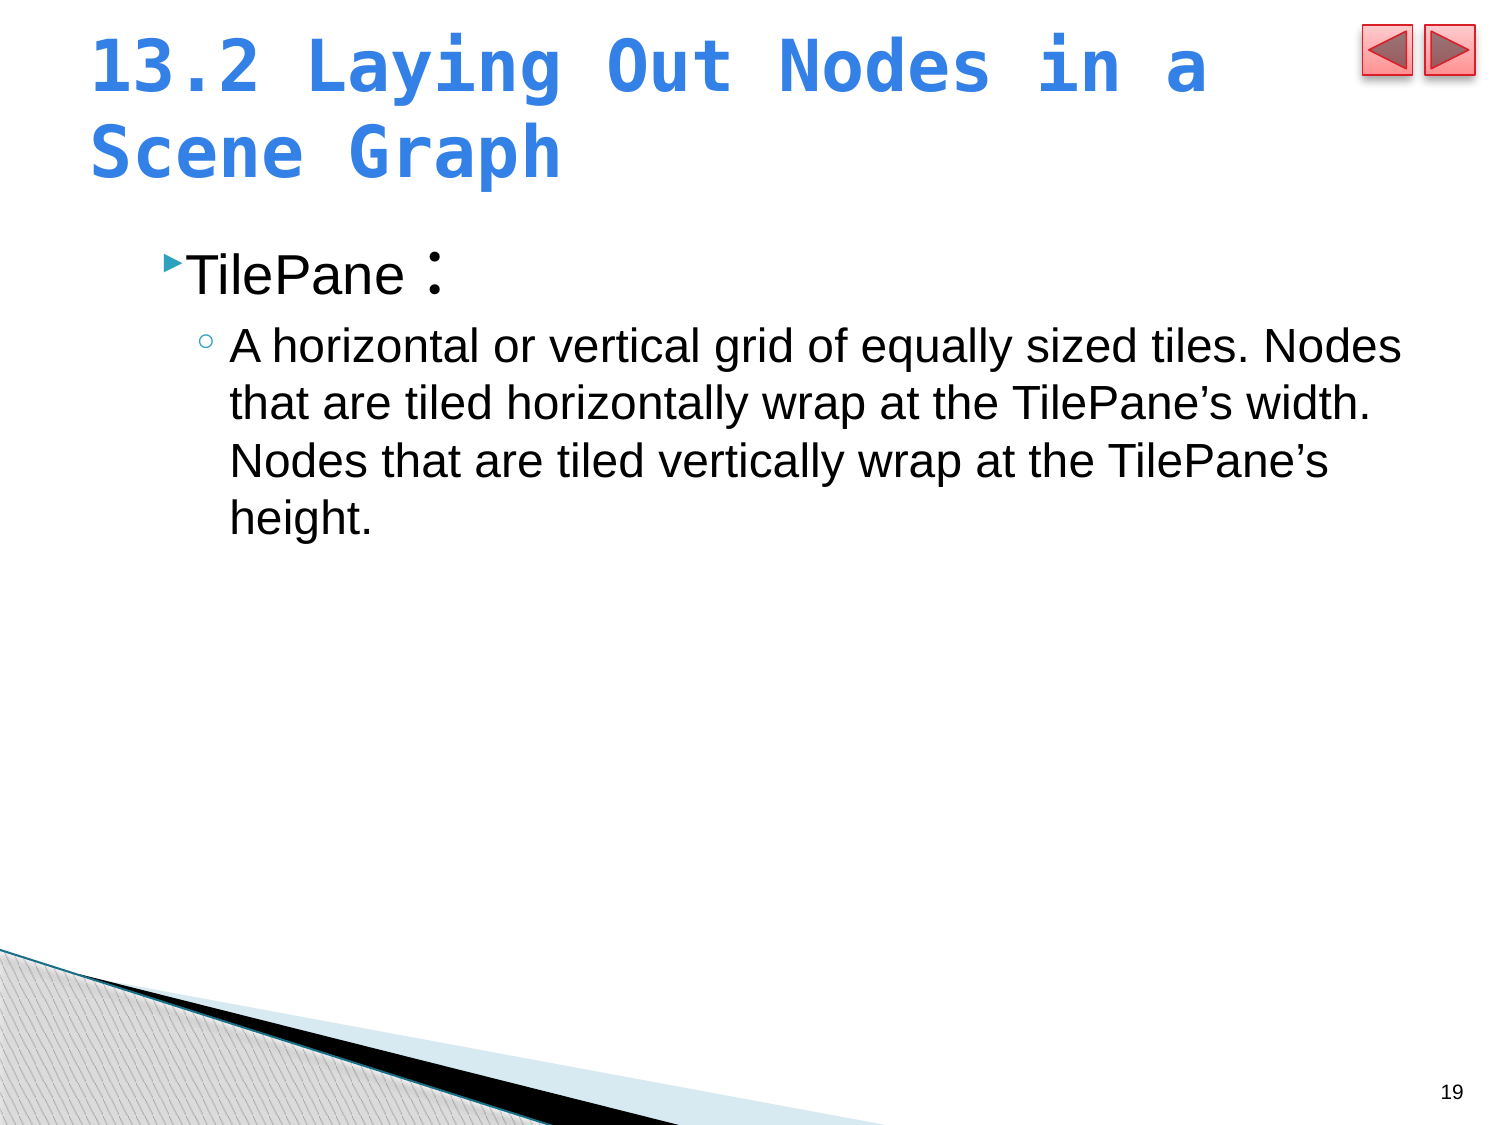

# 13.2 Laying Out Nodes in a Scene Graph
TilePane：
A horizontal or vertical grid of equally sized tiles. Nodes that are tiled horizontally wrap at the TilePane’s width. Nodes that are tiled vertically wrap at the TilePane’s height.

19